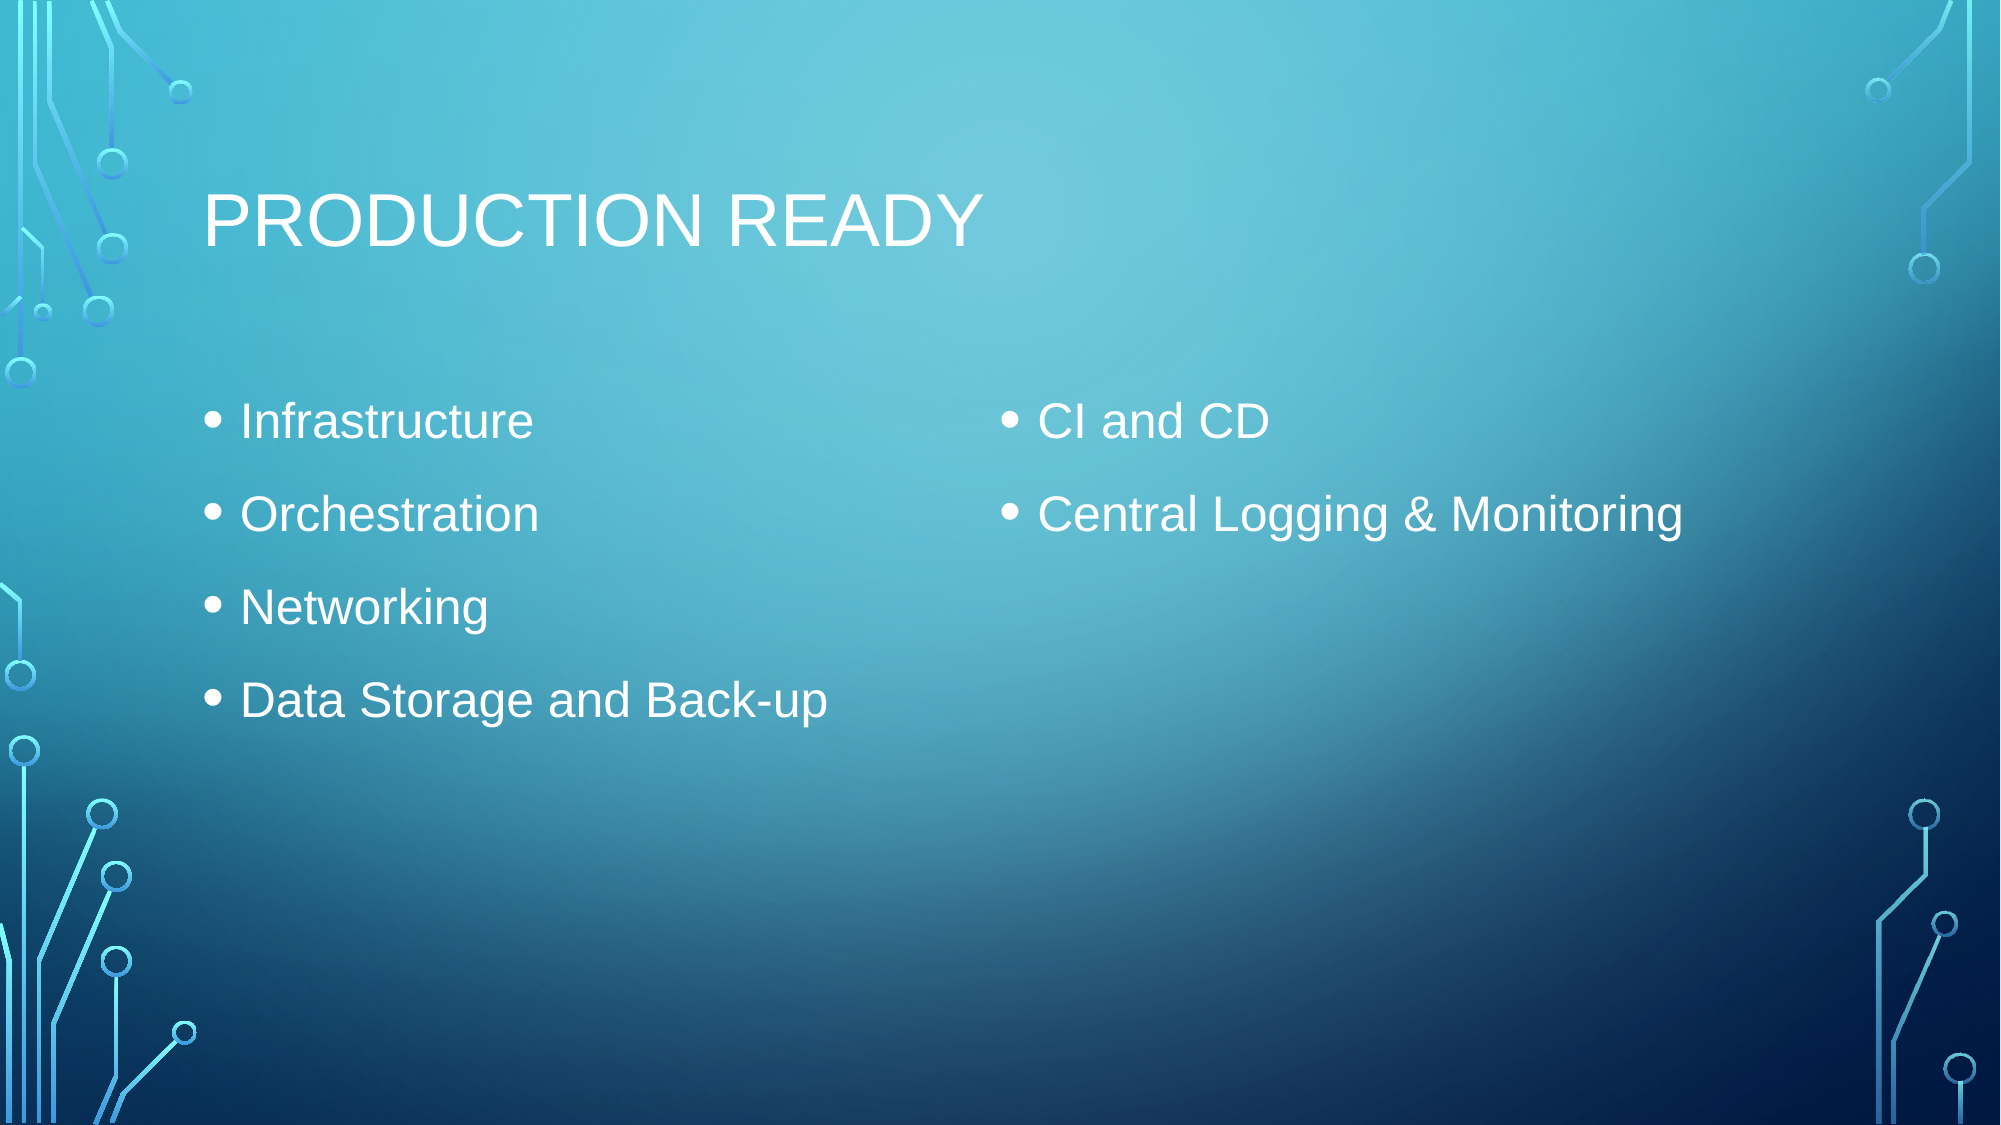

# PRODUCTION READY
Infrastructure
Orchestration
Networking
Data Storage and Back-up
CI and CD
Central Logging & Monitoring